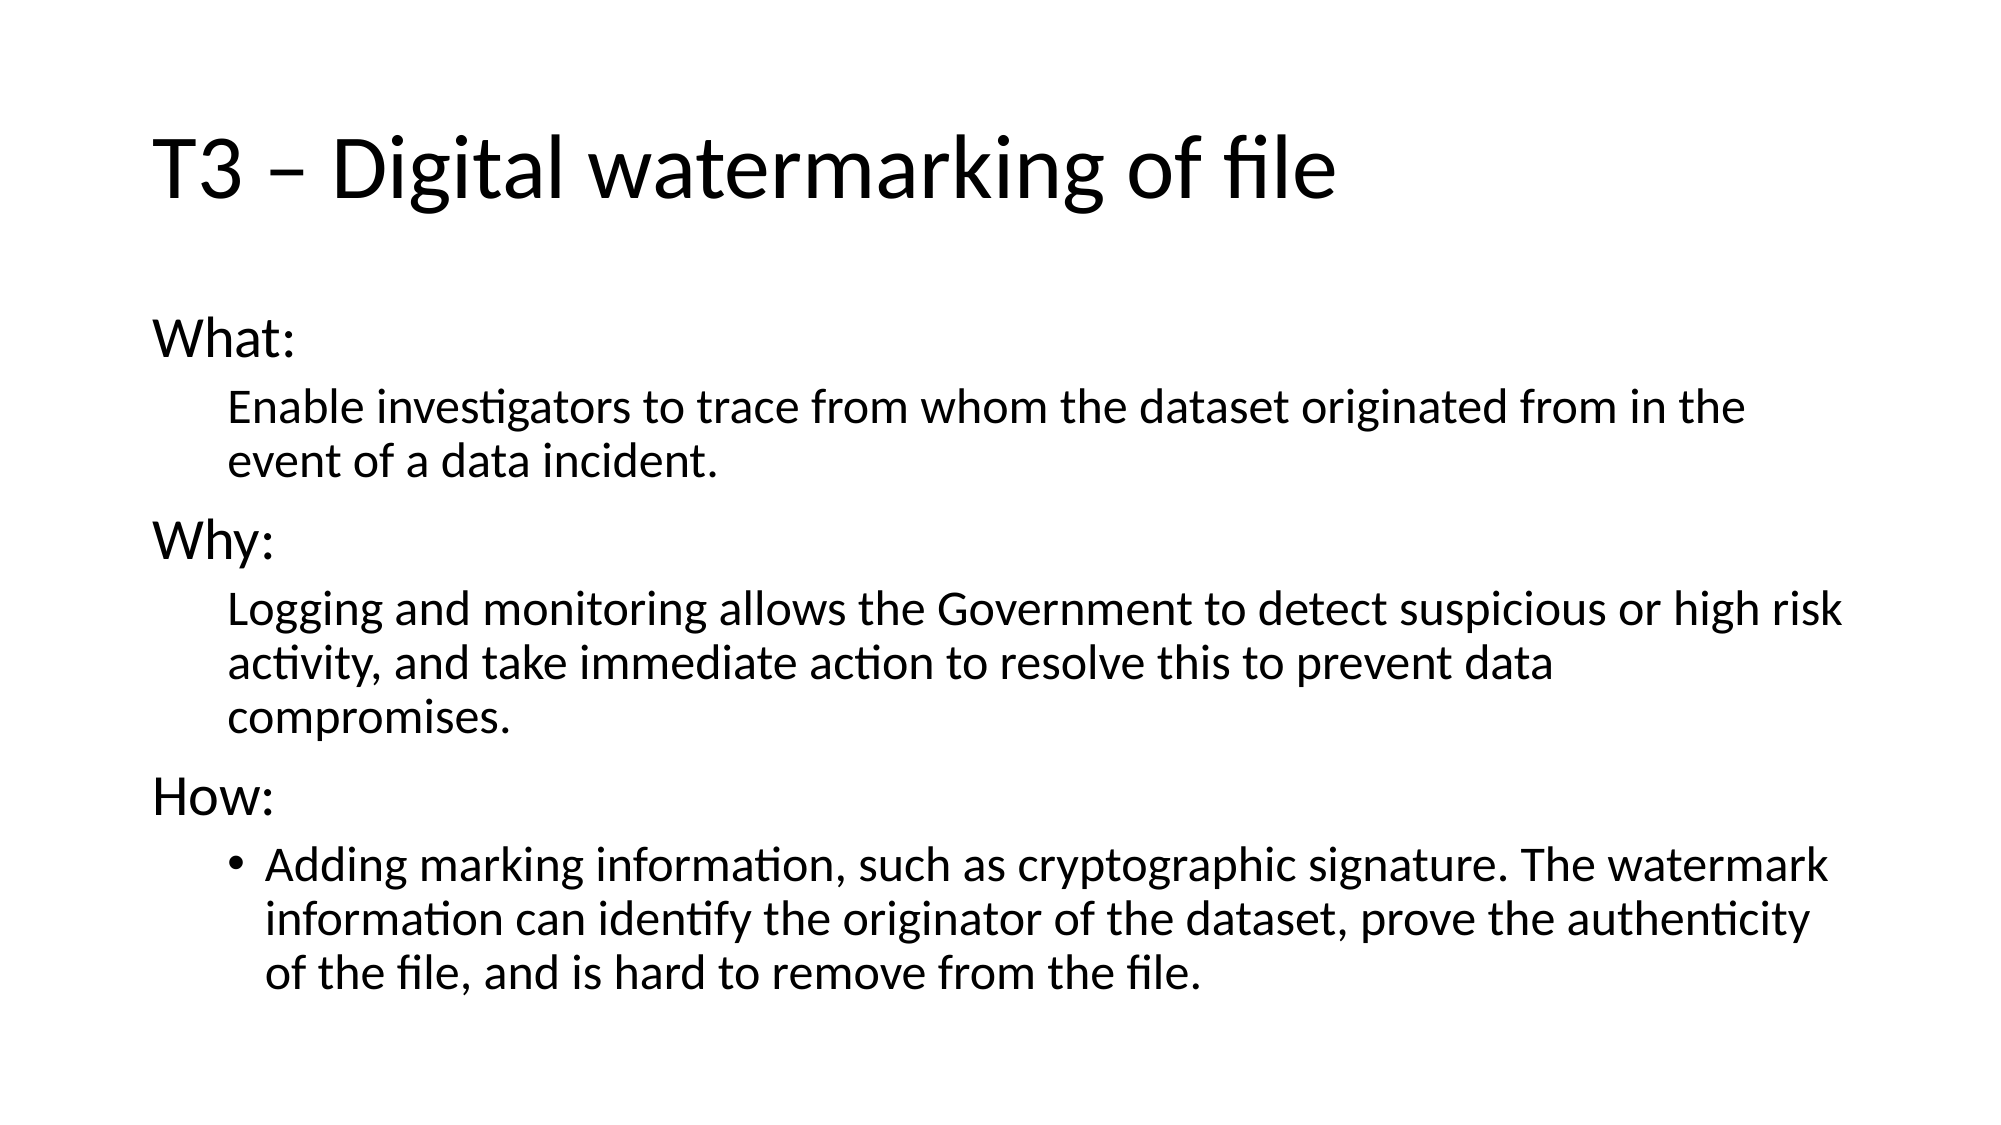

# T3 – Digital watermarking of file
What:
Enable investigators to trace from whom the dataset originated from in the event of a data incident.
Why:
Logging and monitoring allows the Government to detect suspicious or high risk activity, and take immediate action to resolve this to prevent data compromises.
How:
Adding marking information, such as cryptographic signature. The watermark information can identify the originator of the dataset, prove the authenticity of the file, and is hard to remove from the file.